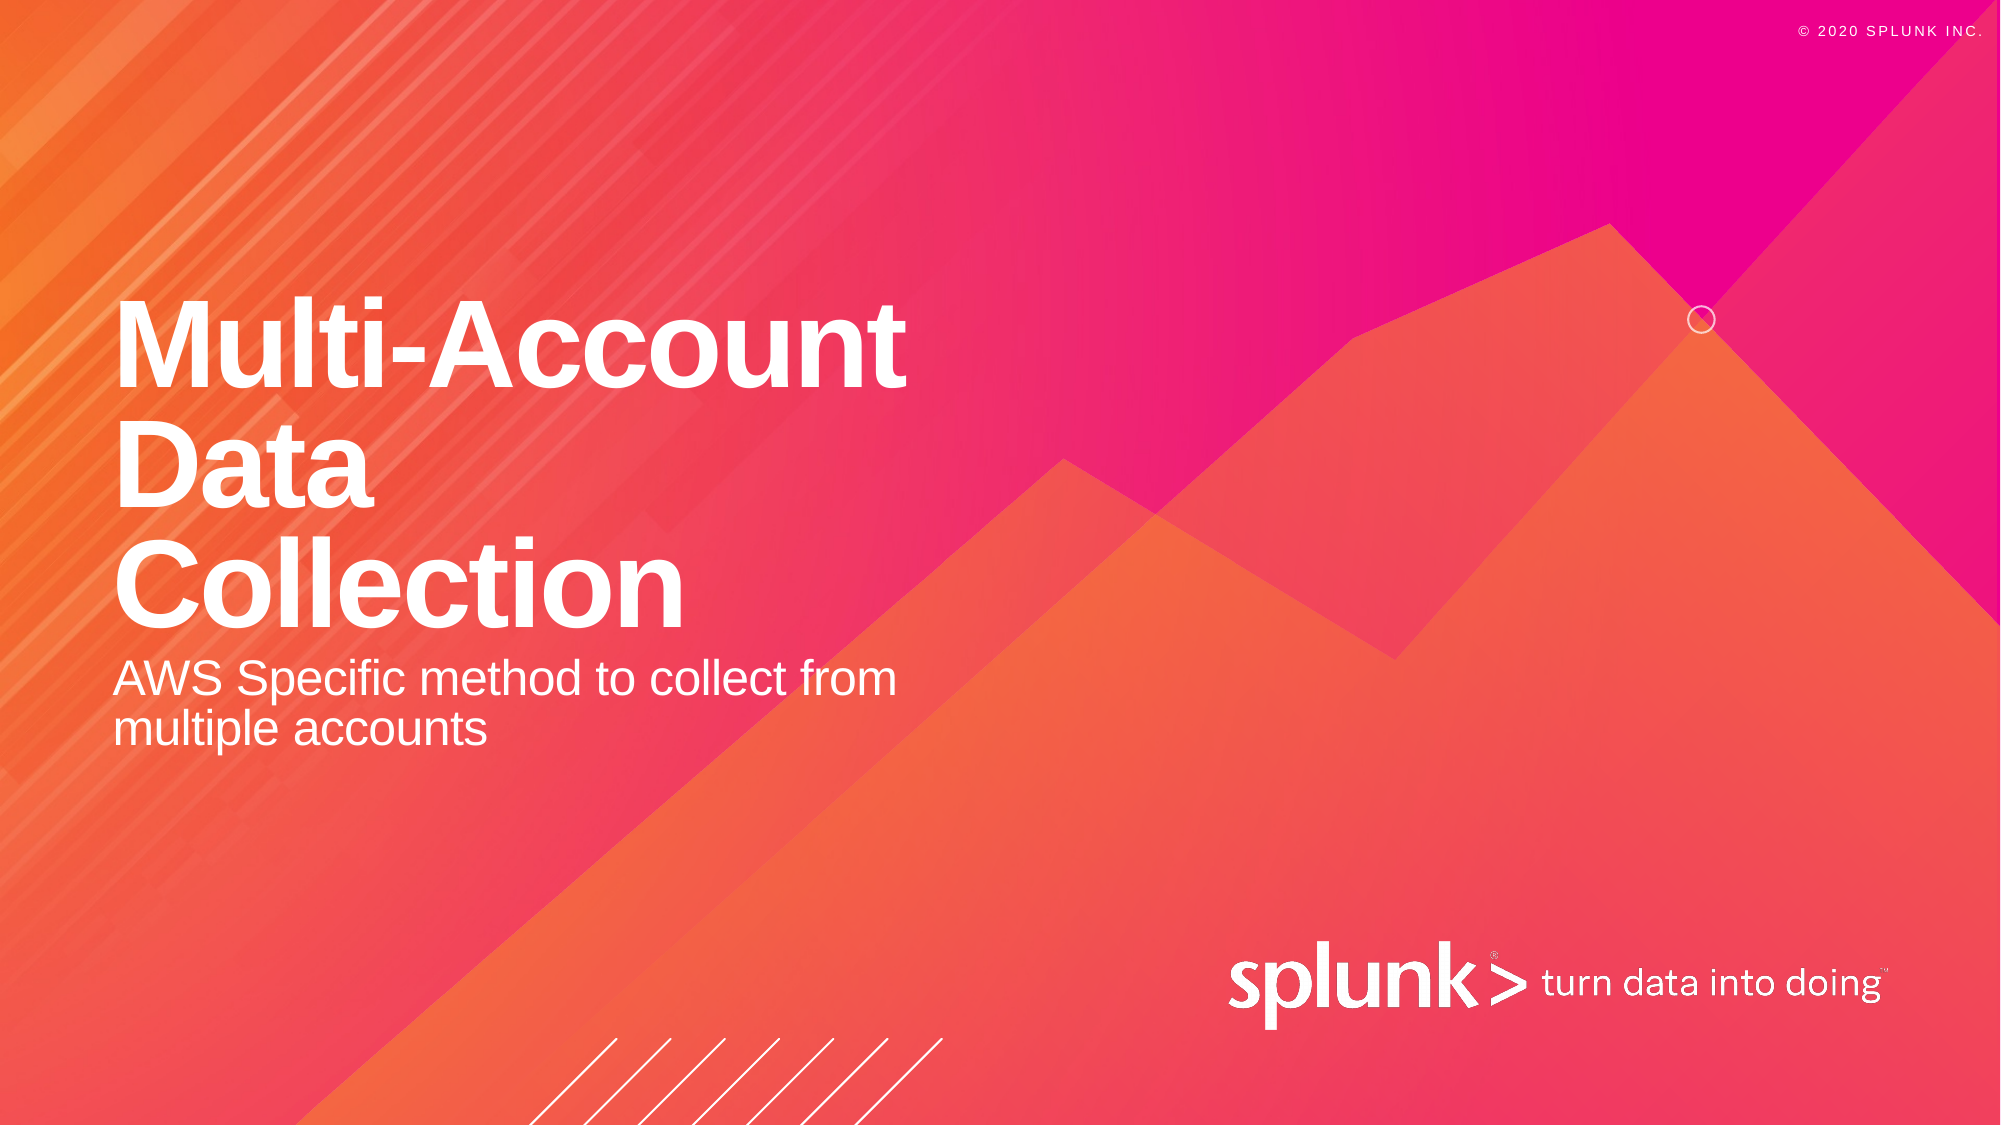

# Multi-Account Data Collection
AWS Specific method to collect from multiple accounts